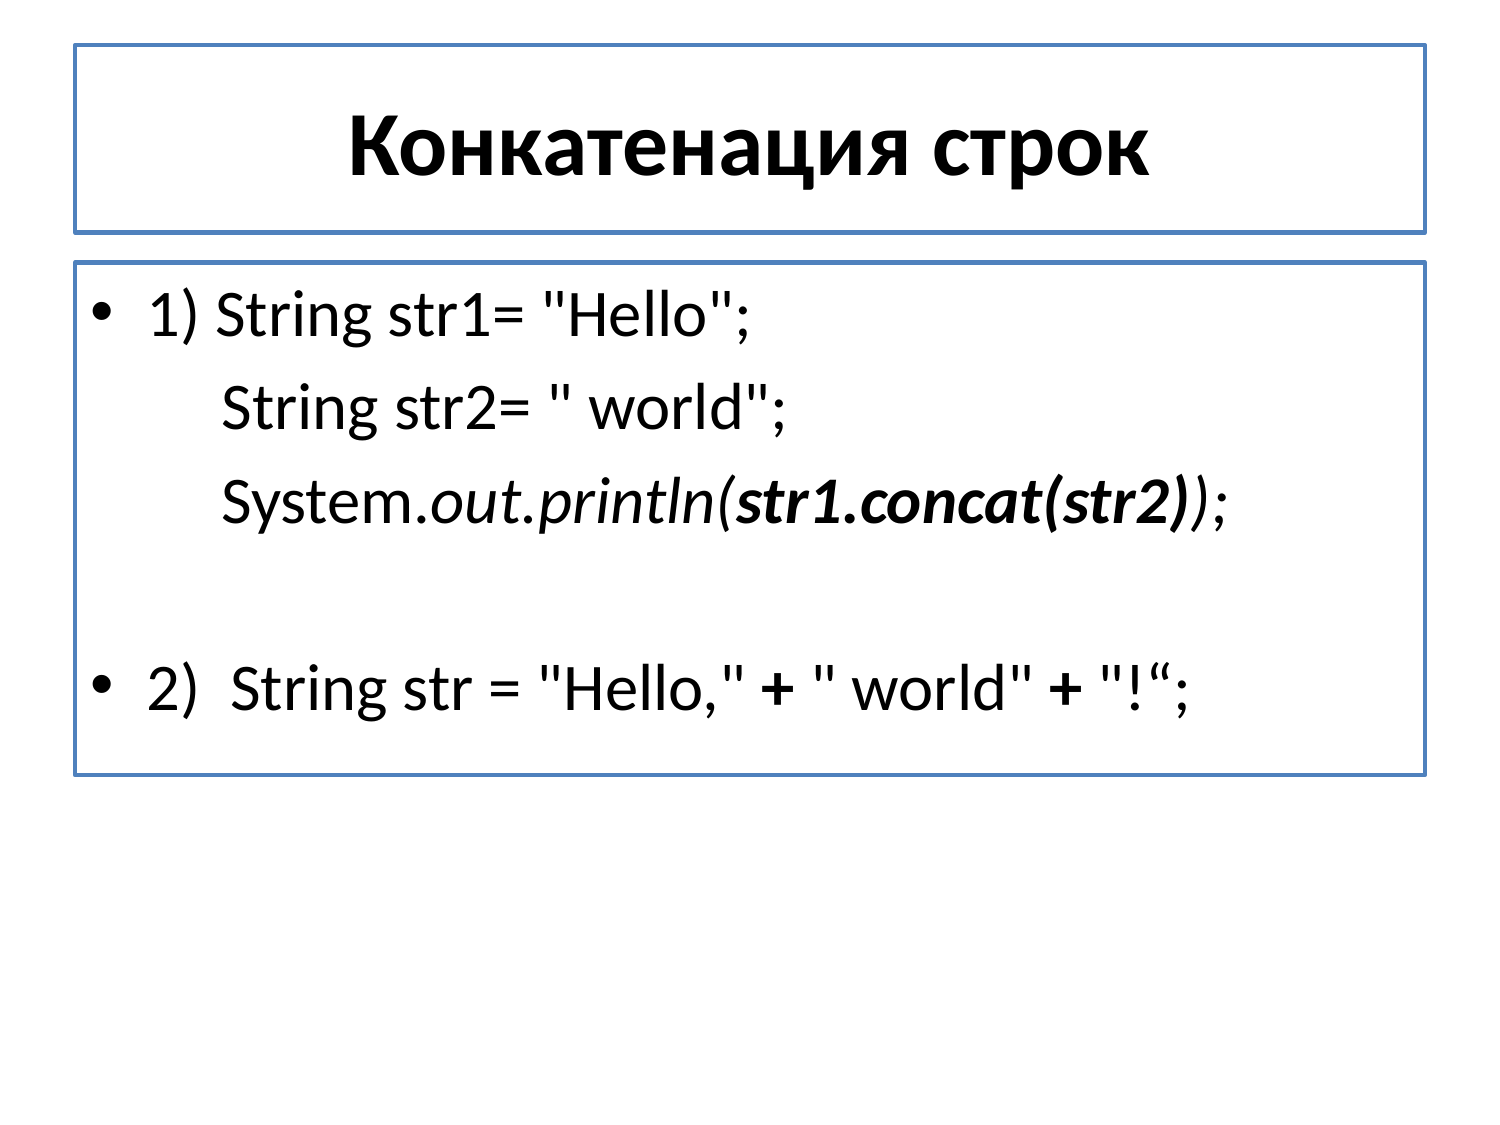

# Конкатенация строк
1) String str1= "Hello";
	     String str2= " world";
	     System.out.println(str1.concat(str2));

2)  String str = "Hello," + " world" + "!“;